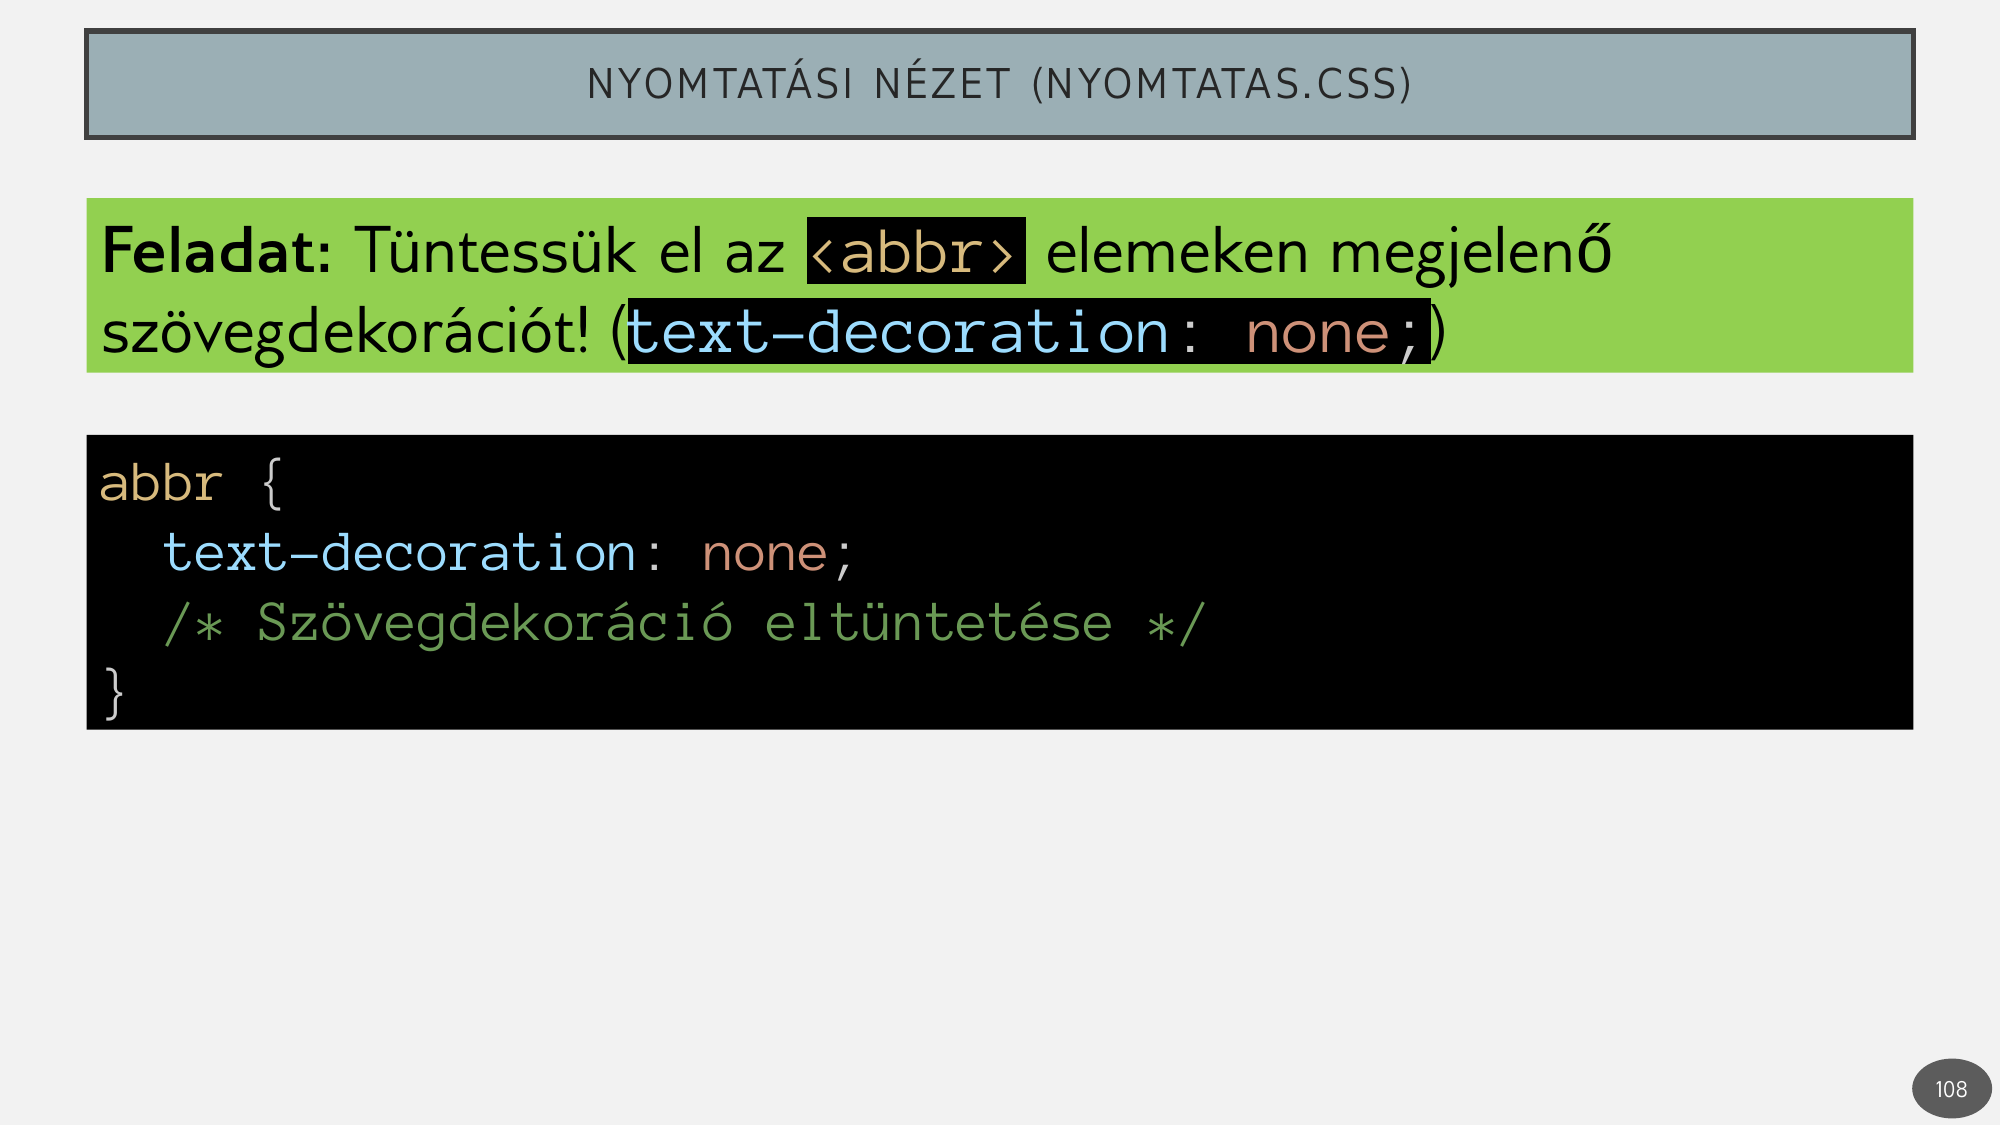

# Nyomtatási nézet (nyomtatas.css)
Feladat: Tüntessük el az <abbr> elemeken megjelenő szövegdekorációt! (text-decoration: none;)
abbr {
  text-decoration: none;
  /* Szövegdekoráció eltüntetése */
}
108